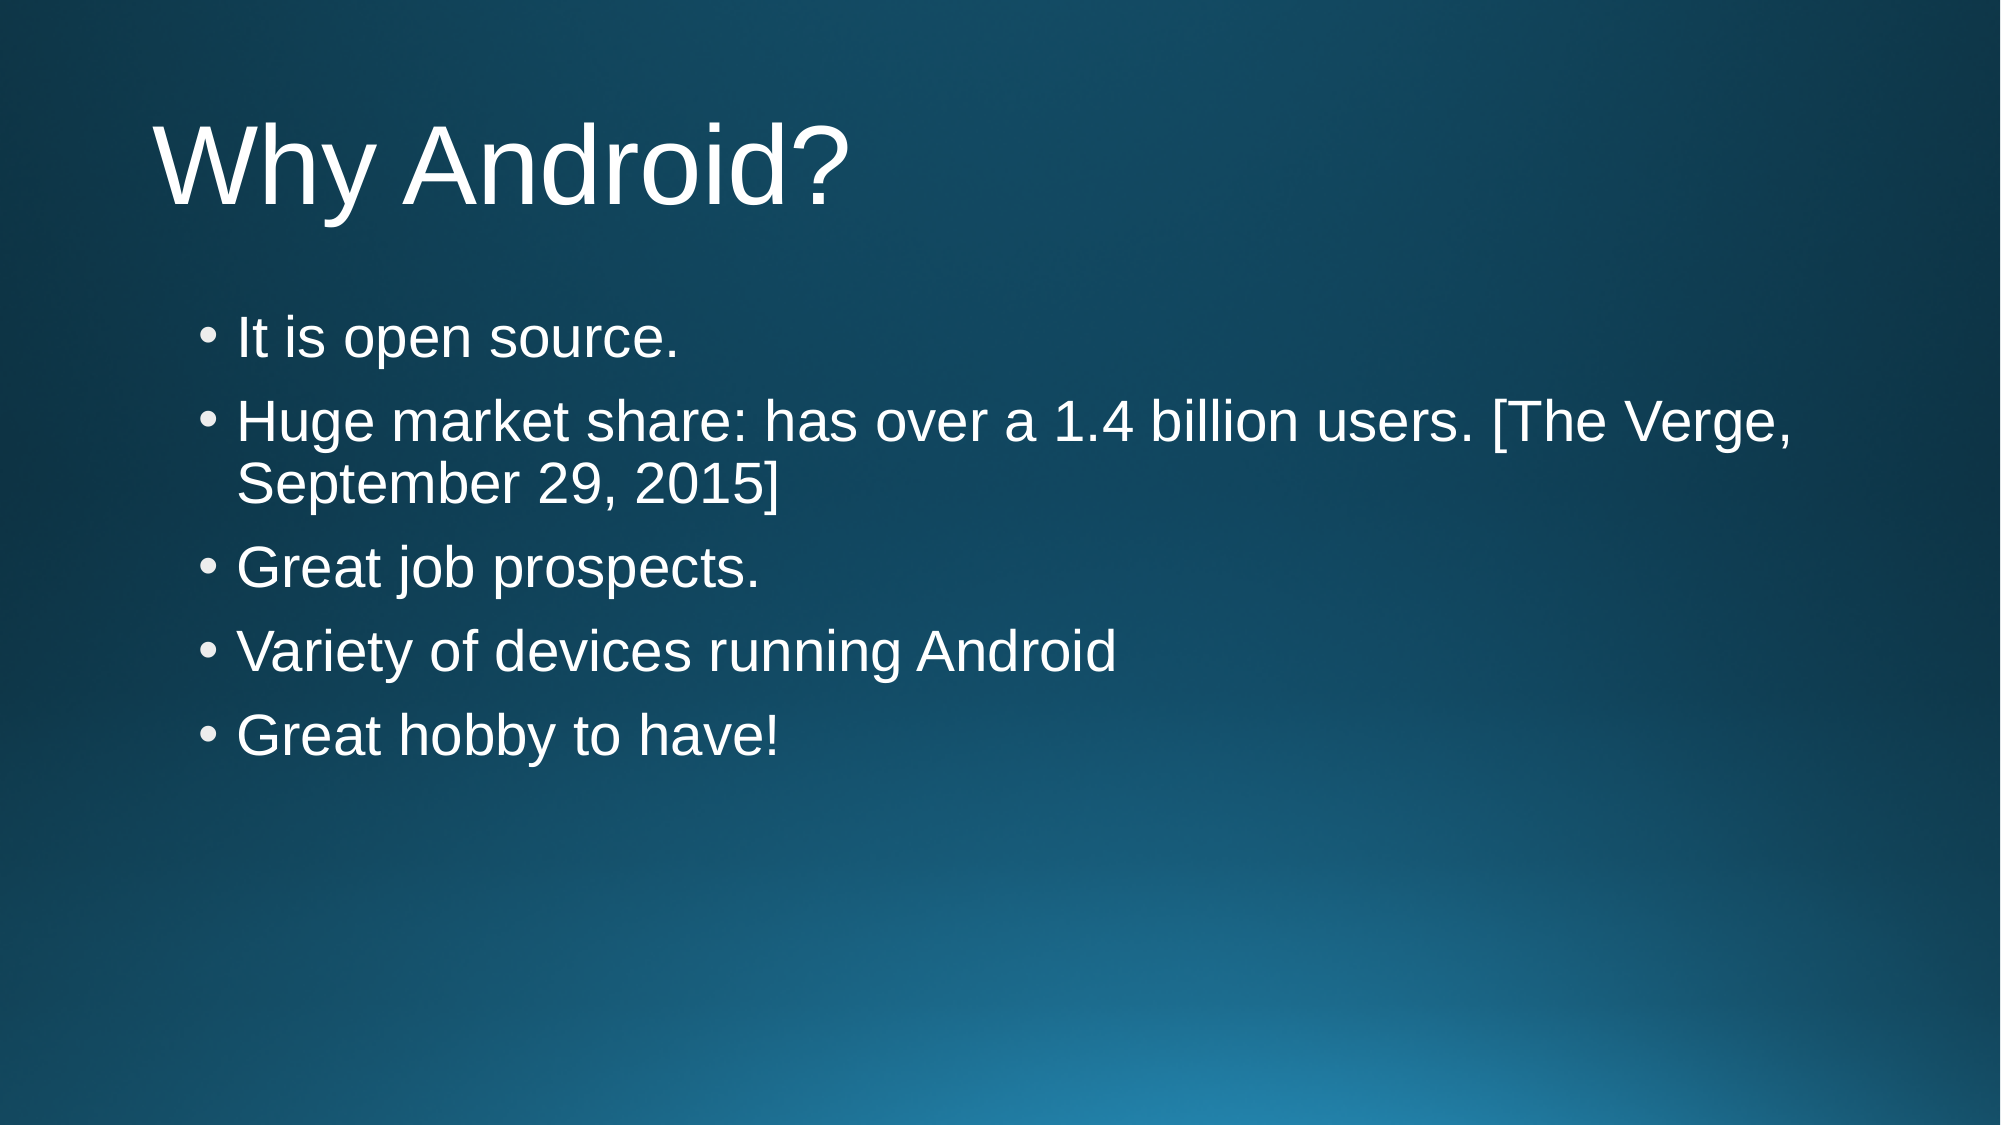

# Why Android?
It is open source.
Huge market share: has over a 1.4 billion users. [The Verge, September 29, 2015]
Great job prospects.
Variety of devices running Android
Great hobby to have!